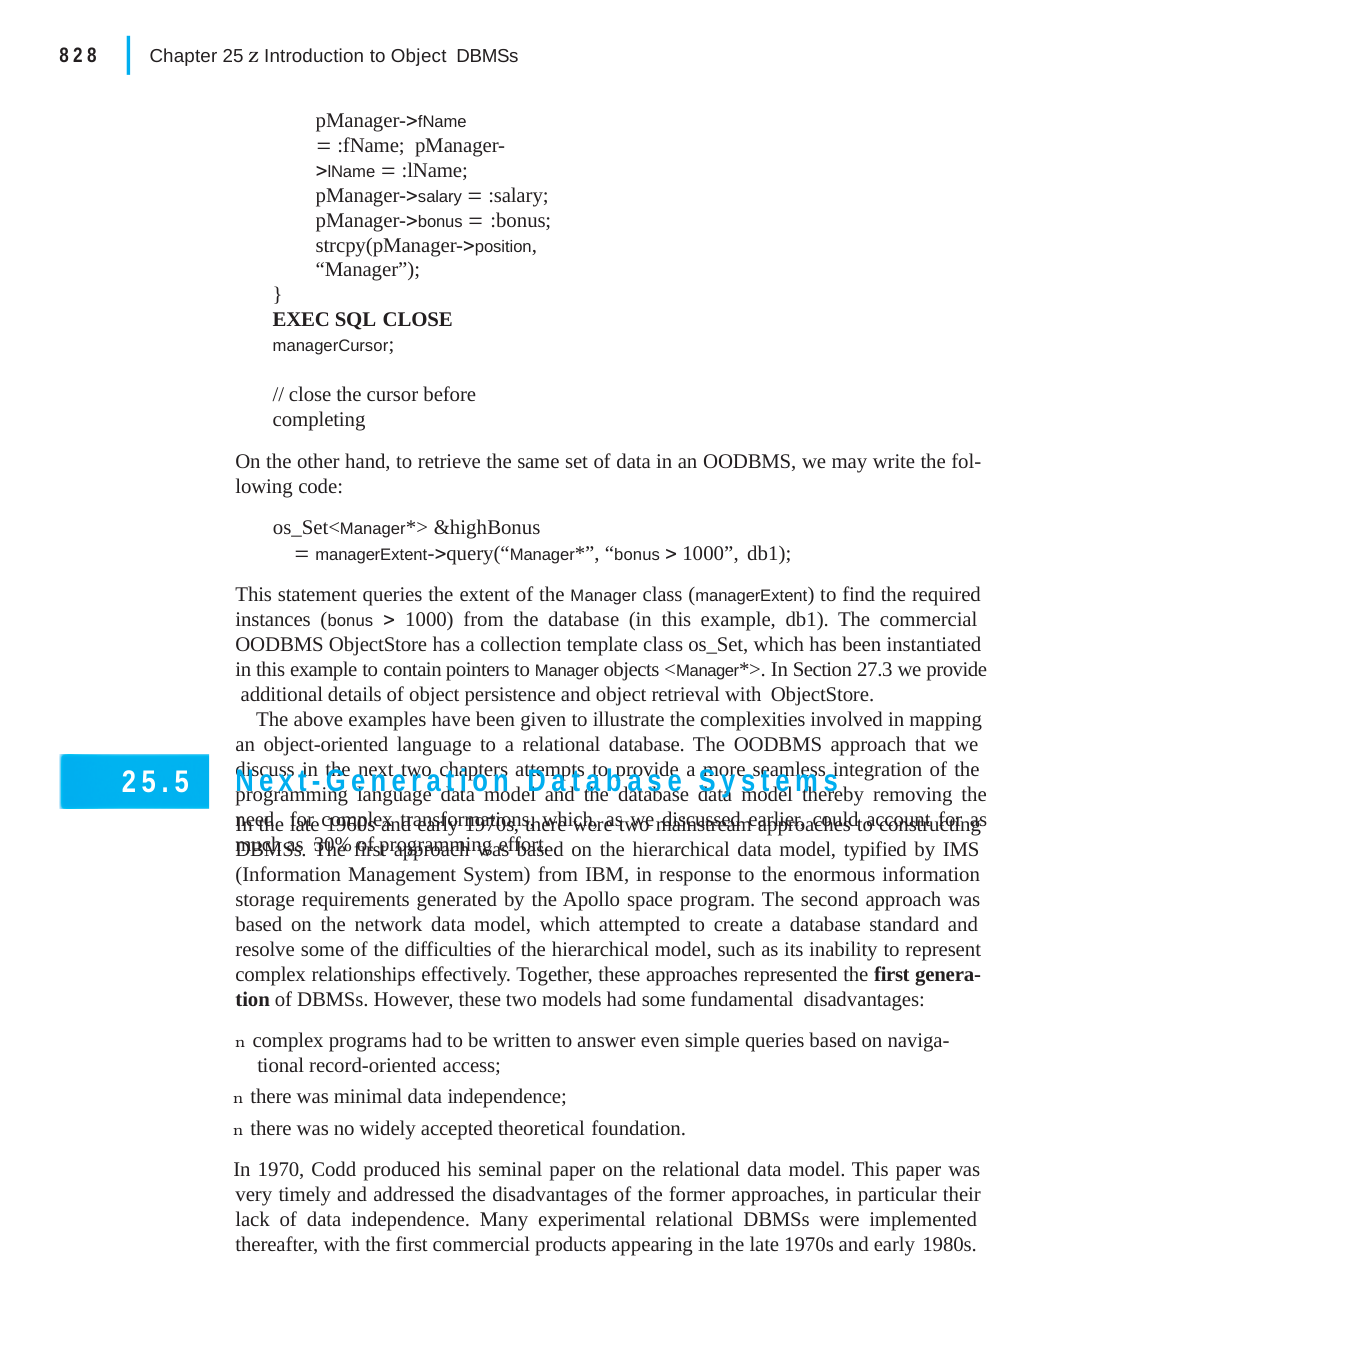

|
828
Chapter 25 z Introduction to Object DBMSs
pManager->fName = :fName;  pManager->lName = :lName;  pManager->salary = :salary;  pManager->bonus = :bonus;
strcpy(pManager->position, “Manager”);
}
EXEC SQL CLOSE managerCursor;	// close the cursor before completing
On the other hand, to retrieve the same set of data in an OODBMS, we may write the fol-  lowing code:
os_Set<Manager*> &highBonus
= managerExtent->query(“Manager*”, “bonus > 1000”, db1);
This statement queries the extent of the Manager class (managerExtent) to find the required  instances (bonus > 1000) from the database (in this example, db1). The commercial  OODBMS ObjectStore has a collection template class os_Set, which has been instantiated  in this example to contain pointers to Manager objects <Manager*>. In Section 27.3 we provide  additional details of object persistence and object retrieval with ObjectStore.
The above examples have been given to illustrate the complexities involved in mapping  an object-oriented language to a relational database. The OODBMS approach that we  discuss in the next two chapters attempts to provide a more seamless integration of the  programming language data model and the database data model thereby removing the need  for complex transformations, which, as we discussed earlier, could account for as much as  30% of programming effort.
Next-Generation Database Systems
In the late 1960s and early 1970s, there were two mainstream approaches to constructing  DBMSs. The first approach was based on the hierarchical data model, typified by IMS  (Information Management System) from IBM, in response to the enormous information  storage requirements generated by the Apollo space program. The second approach was  based on the network data model, which attempted to create a database standard and  resolve some of the difficulties of the hierarchical model, such as its inability to represent  complex relationships effectively. Together, these approaches represented the first genera-  tion of DBMSs. However, these two models had some fundamental disadvantages:
n complex programs had to be written to answer even simple queries based on naviga-  tional record-oriented access;
n there was minimal data independence;
n there was no widely accepted theoretical foundation.
In 1970, Codd produced his seminal paper on the relational data model. This paper was  very timely and addressed the disadvantages of the former approaches, in particular their  lack of data independence. Many experimental relational DBMSs were implemented  thereafter, with the first commercial products appearing in the late 1970s and early 1980s.

25.5